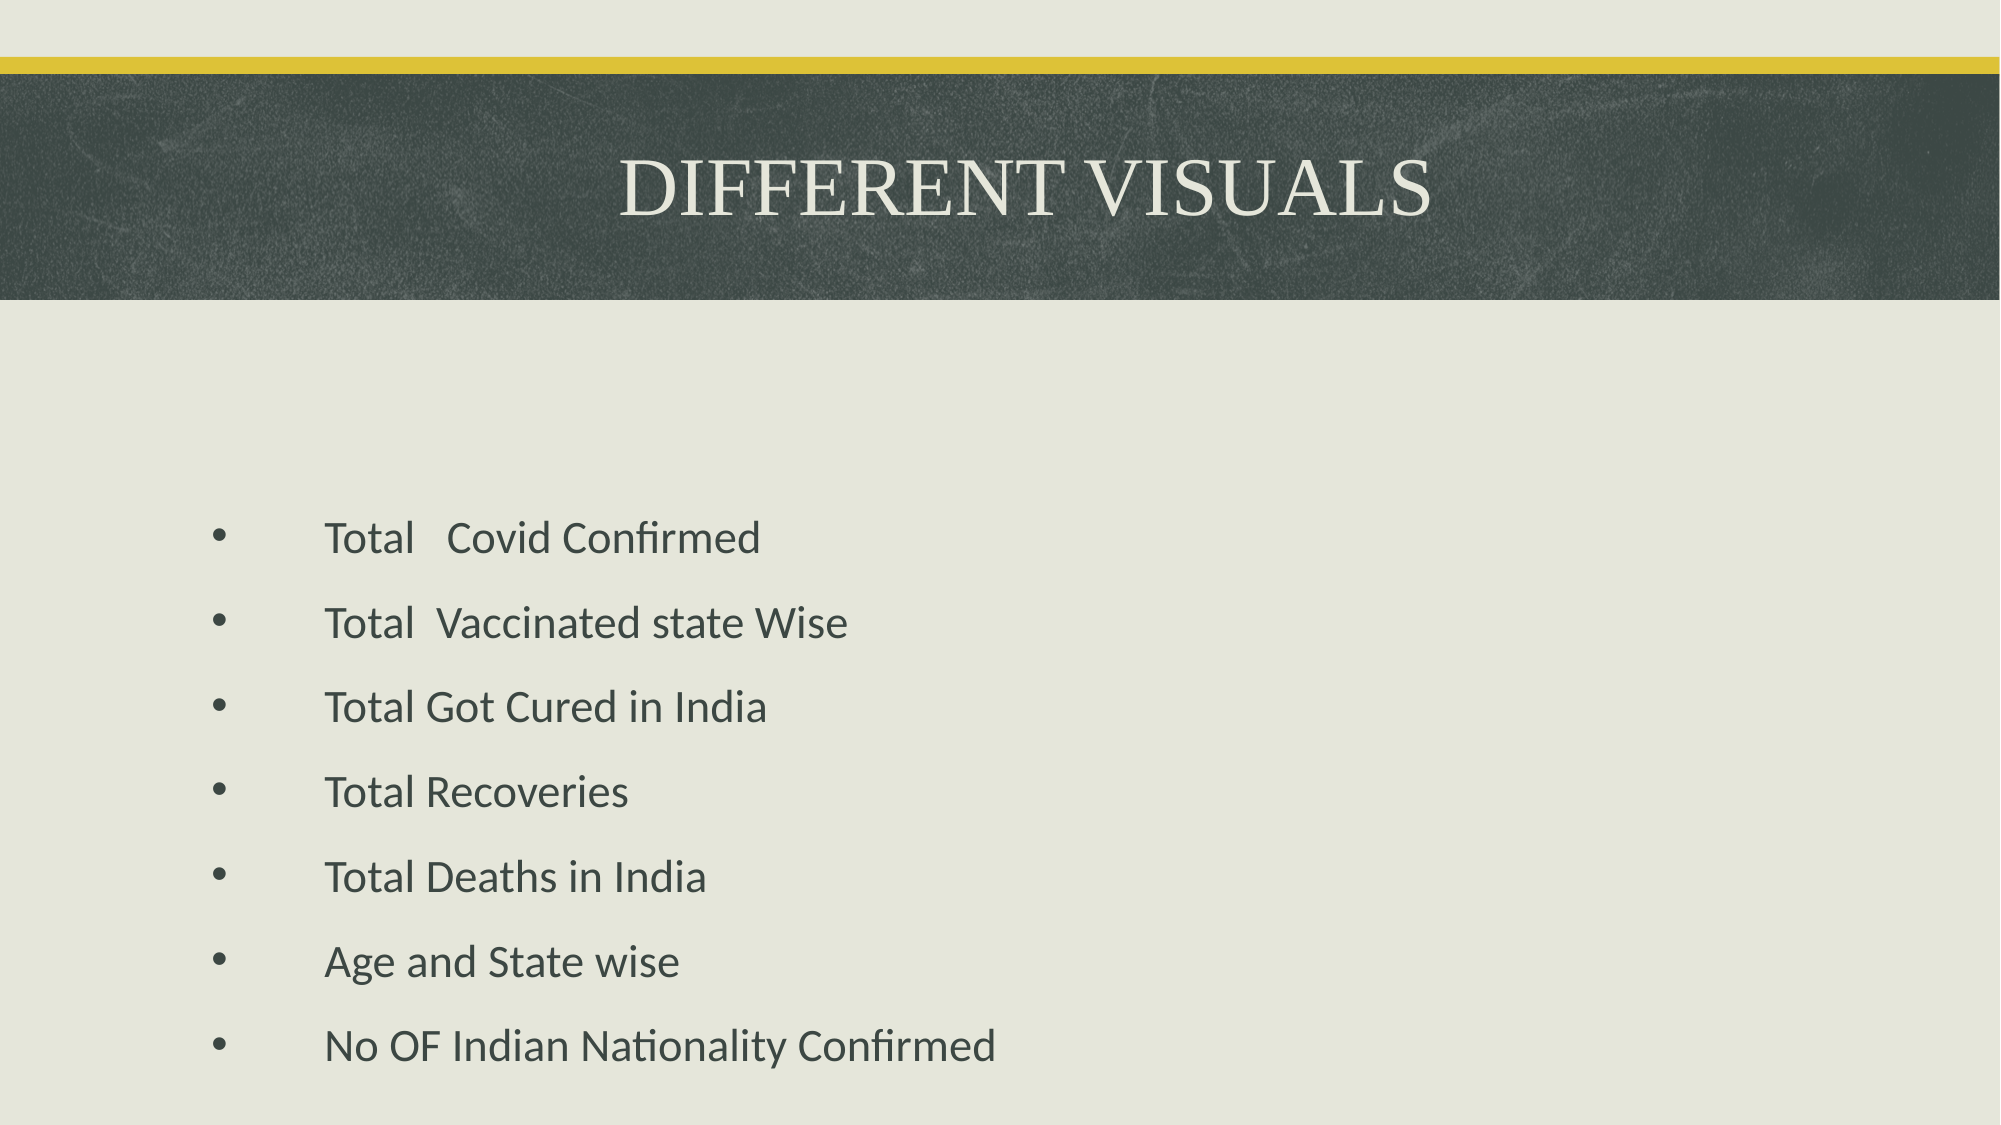

# DIFFERENT VISUALS

Total   Covid Confirmed
Total  Vaccinated state Wise
Total Got Cured in India
Total Recoveries
Total Deaths in India
Age and State wise
No OF Indian Nationality Confirmed